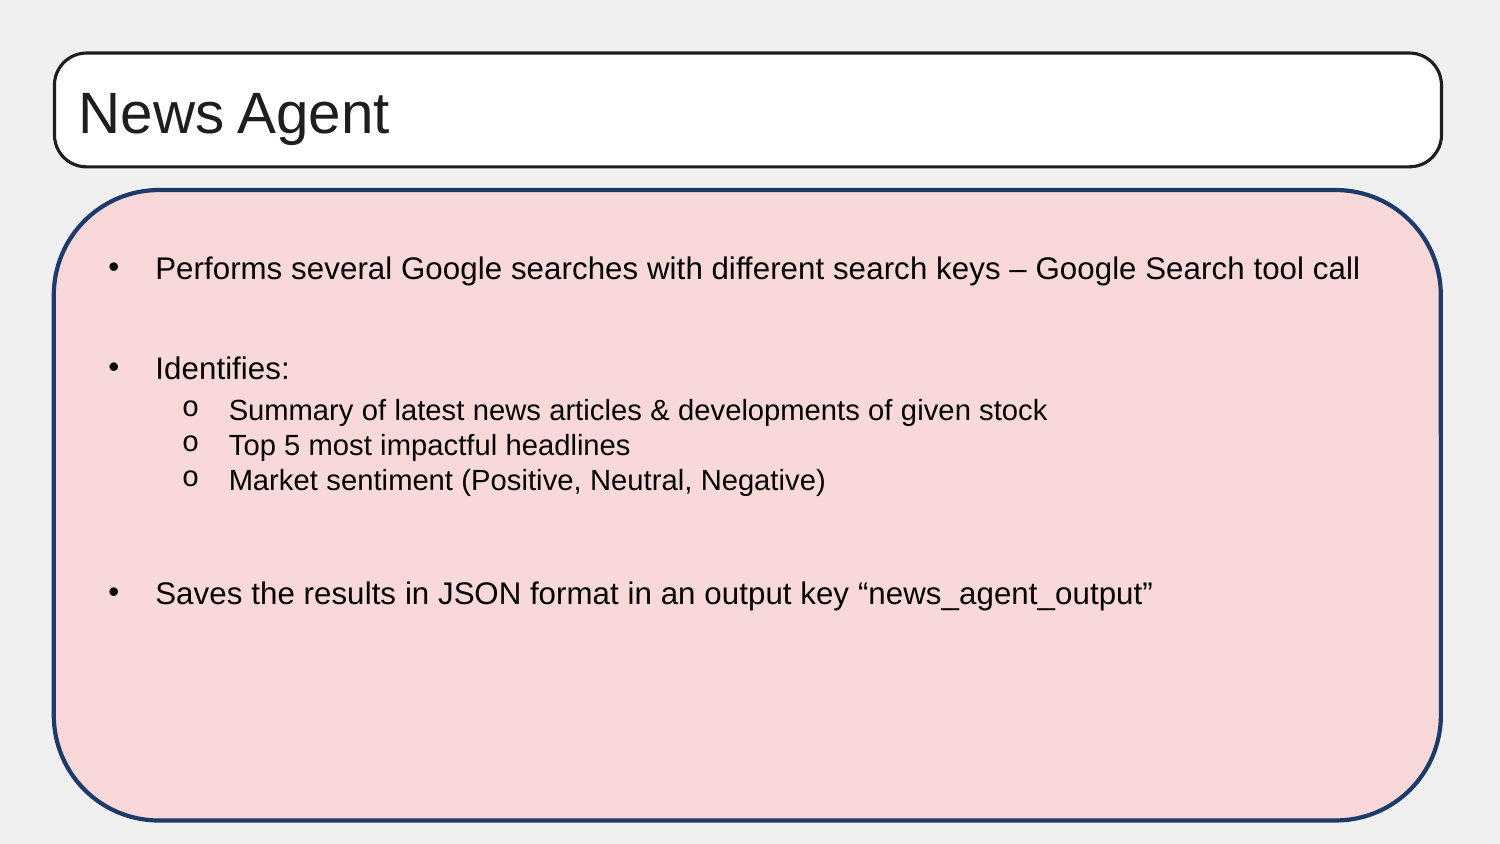

News Agent

Performs several Google searches with different search keys – Google Search tool call
Identifies:

Saves the results in JSON format in an output key “news_agent_output”
Summary of latest news articles & developments of given stock
Top 5 most impactful headlines
Market sentiment (Positive, Neutral, Negative)